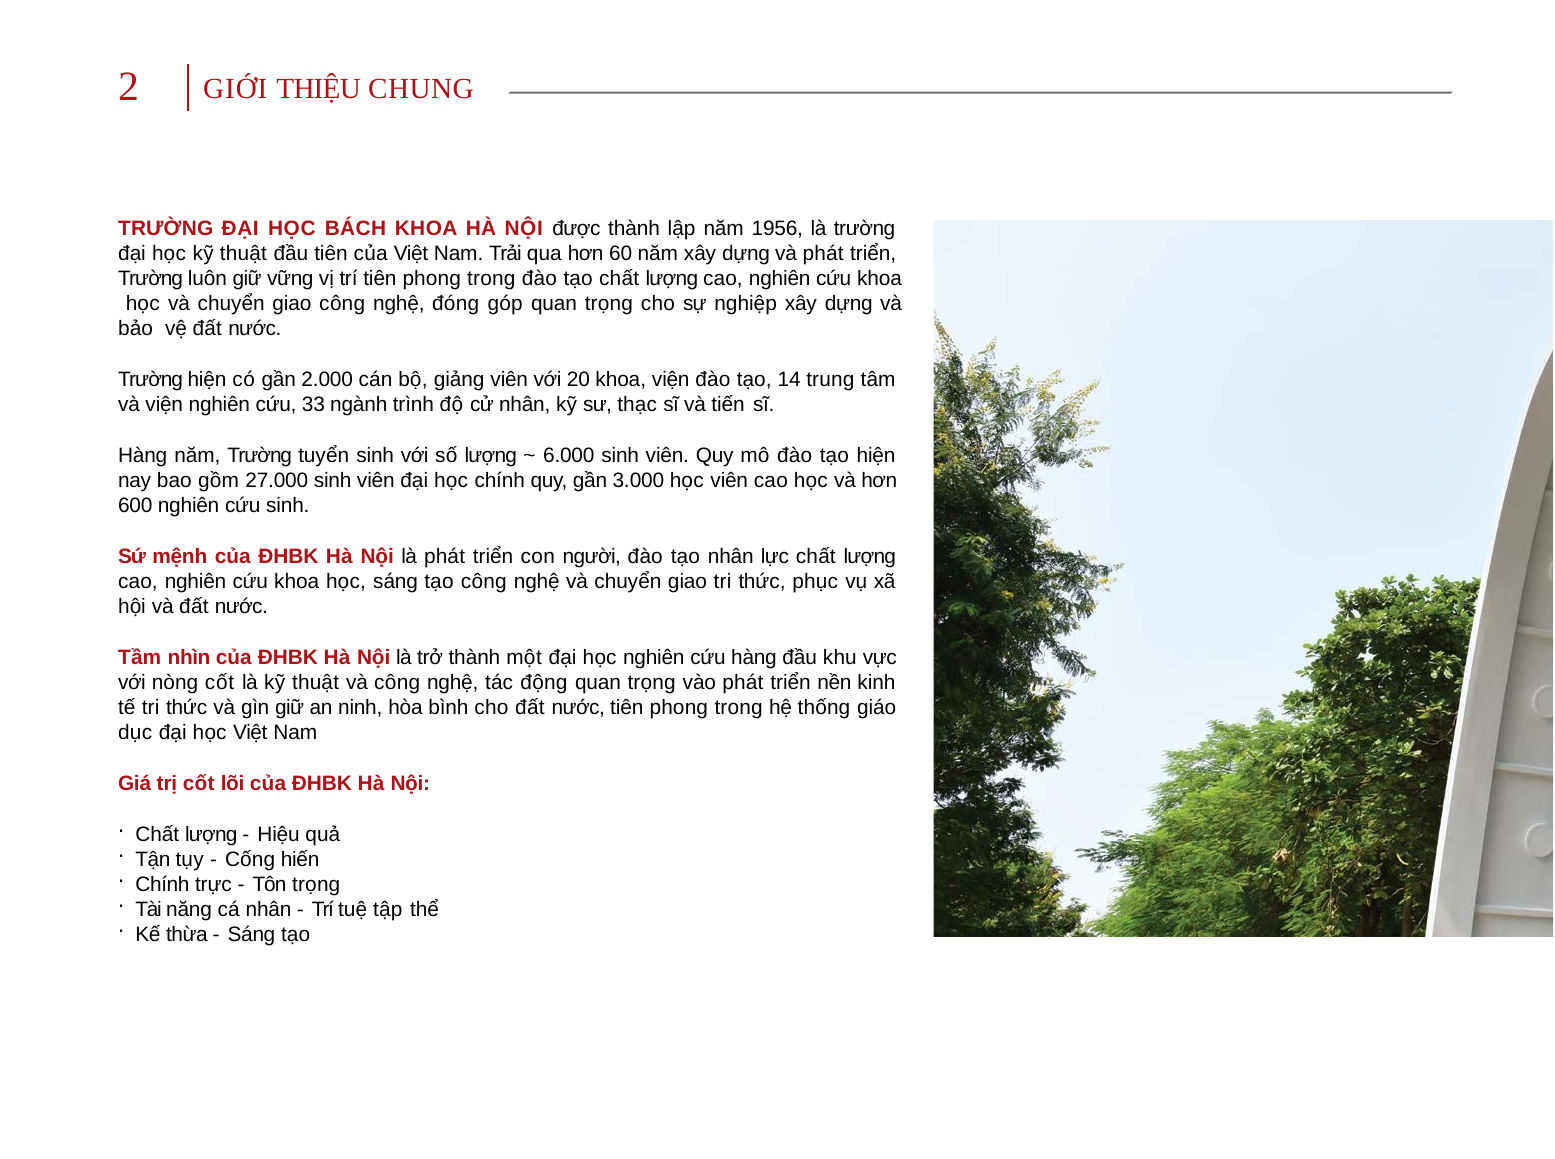

2

GIỚI THIỆU CHUNG

TRƯỜNG ĐẠI HỌC BÁCH KHOA HÀ NỘI được thành lập năm 1956, là trường  đại học kỹ thuật đầu tiên của Việt Nam. Trải qua hơn 60 năm xây dựng và phát triển,  Trường luôn giữ vững vị trí tiên phong trong đào tạo chất lượng cao, nghiên cứu khoa  học và chuyển giao công nghệ, đóng góp quan trọng cho sự nghiệp xây dựng và bảo  vệ đất nước.

Trường hiện có gần 2.000 cán bộ, giảng viên với 20 khoa, viện đào tạo, 14 trung tâm  và viện nghiên cứu, 33 ngành trình độ cử nhân, kỹ sư, thạc sĩ và tiến sĩ.

Hàng năm, Trường tuyển sinh với số lượng ~ 6.000 sinh viên. Quy mô đào tạo hiện  nay bao gồm 27.000 sinh viên đại học chính quy, gần 3.000 học viên cao học và hơn  600 nghiên cứu sinh.

Sứ mệnh của ĐHBK Hà Nội là phát triển con người, đào tạo nhân lực chất lượng  cao, nghiên cứu khoa học, sáng tạo công nghệ và chuyển giao tri thức, phục vụ xã  hội và đất nước.

Tầm nhìn của ĐHBK Hà Nội là trở thành một đại học nghiên cứu hàng đầu khu vực  với nòng cốt là kỹ thuật và công nghệ, tác động quan trọng vào phát triển nền kinh  tế tri thức và gìn giữ an ninh, hòa bình cho đất nước, tiên phong trong hệ thống giáo  dục đại học Việt Nam

Giá trị cốt lõi của ĐHBK Hà Nội:

Chất lượng - Hiệu quả
Tận tụy - Cống hiến
Chính trực - Tôn trọng
Tài năng cá nhân - Trí tuệ tập thể
Kế thừa - Sáng tạo